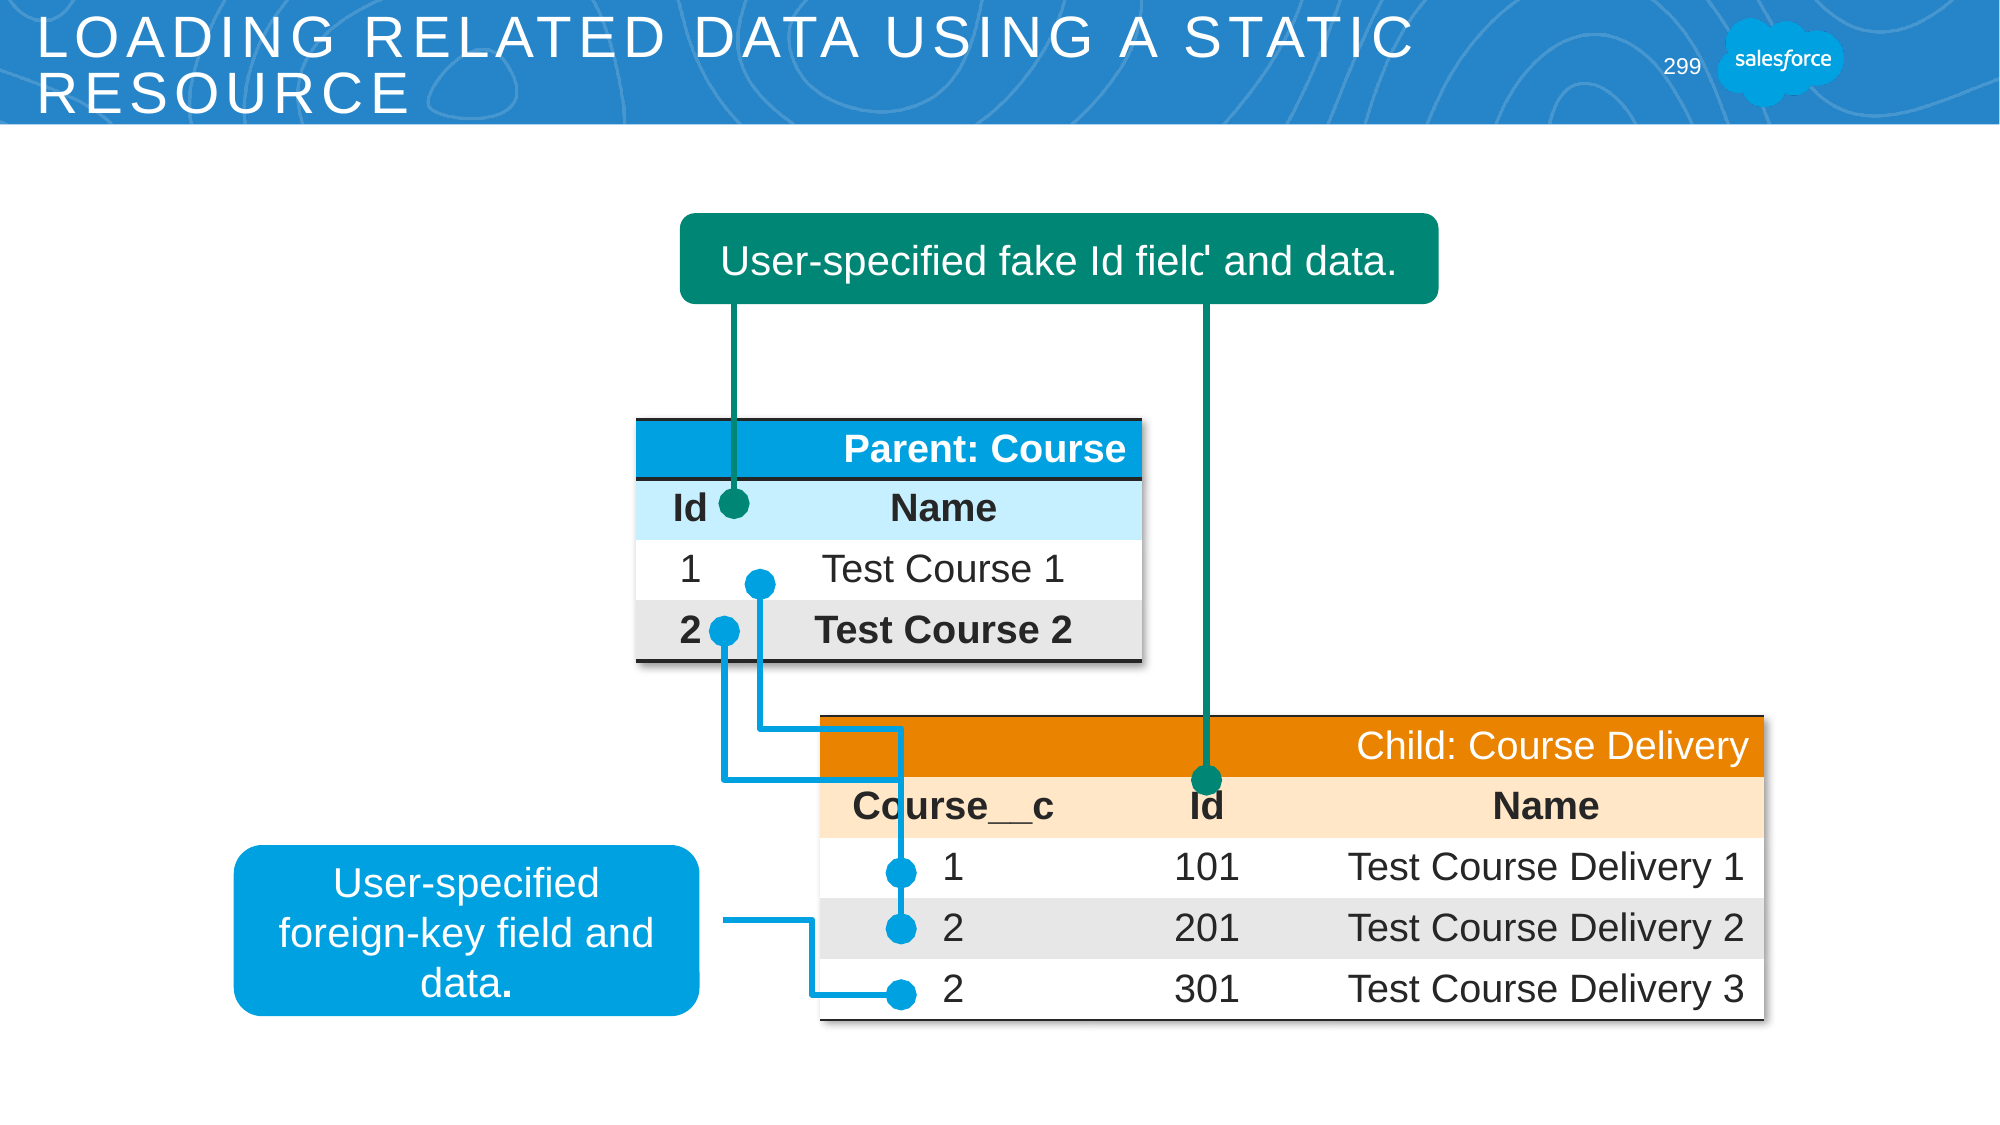

# Loading Related Data Using a Static Resource
299
User-specified fake Id field and data.
| Parent: Course |  |
| --- | --- |
| Id | Name |
| 1 | Test Course 1 |
| 2 | Test Course 2 |
| Child: Course Delivery |  |  |
| --- | --- | --- |
| Course\_\_c | Id | Name |
| 1 | 101 | Test Course Delivery 1 |
| 2 | 201 | Test Course Delivery 2 |
| 2 | 301 | Test Course Delivery 3 |
User-specified foreign-key field and data.